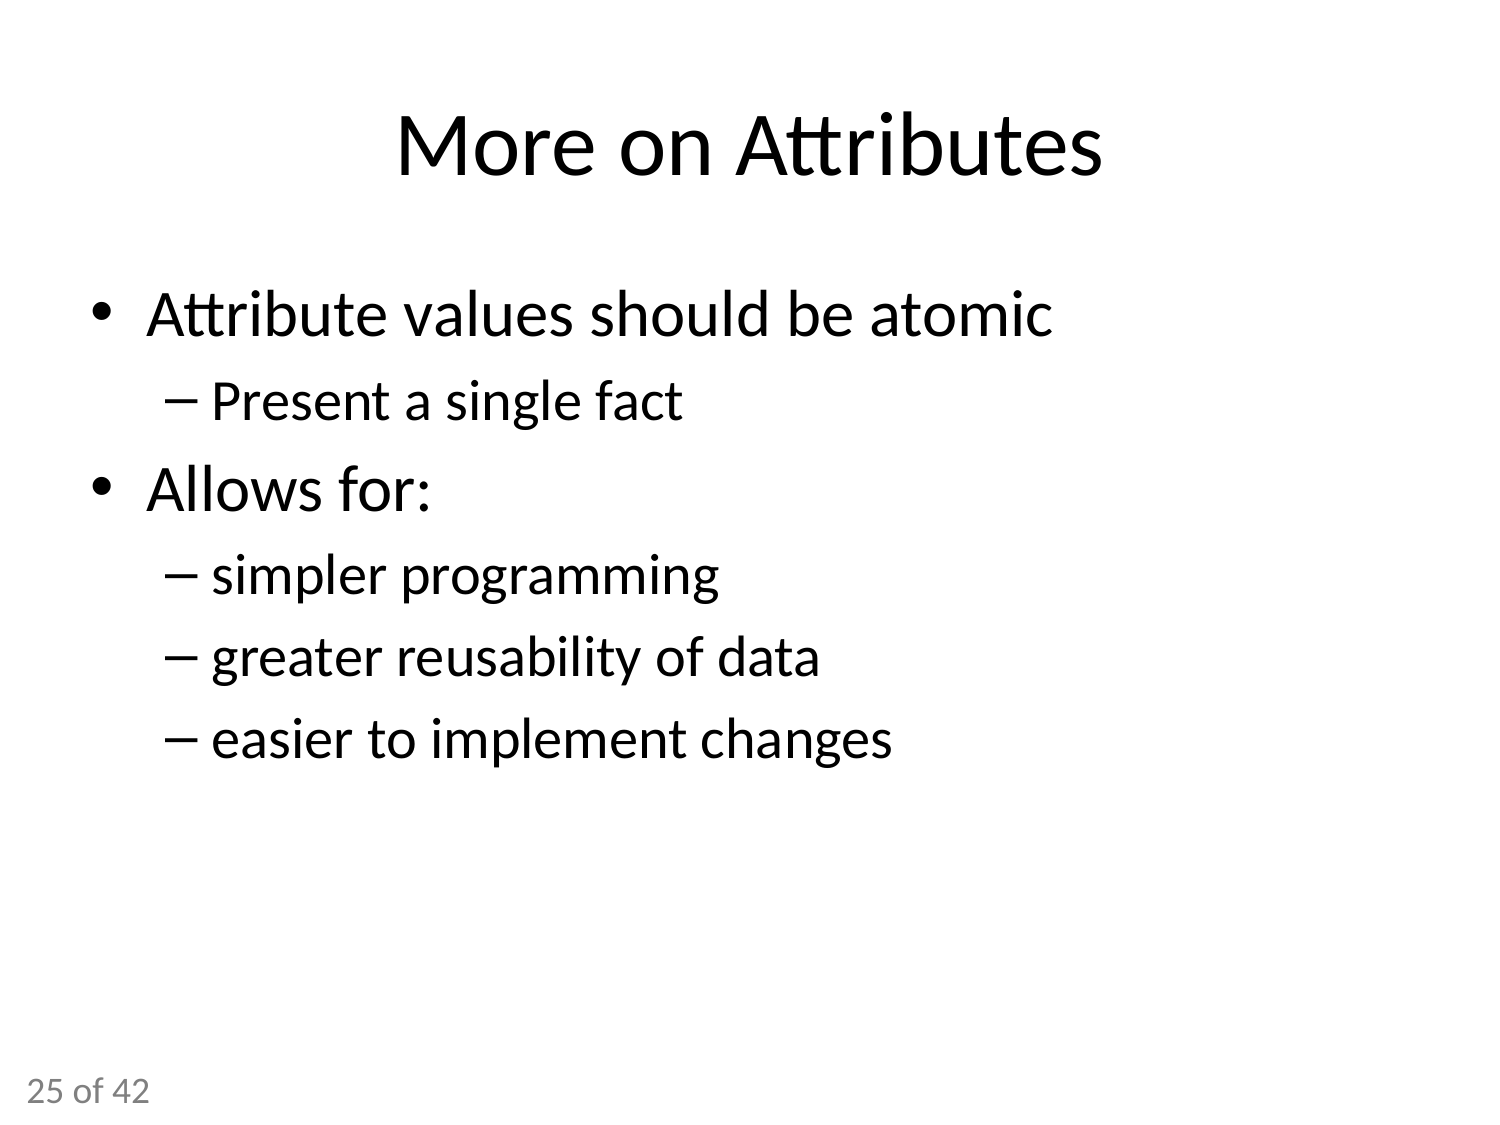

# More on Attributes
Attribute values should be atomic
Present a single fact
Allows for:
simpler programming
greater reusability of data
easier to implement changes